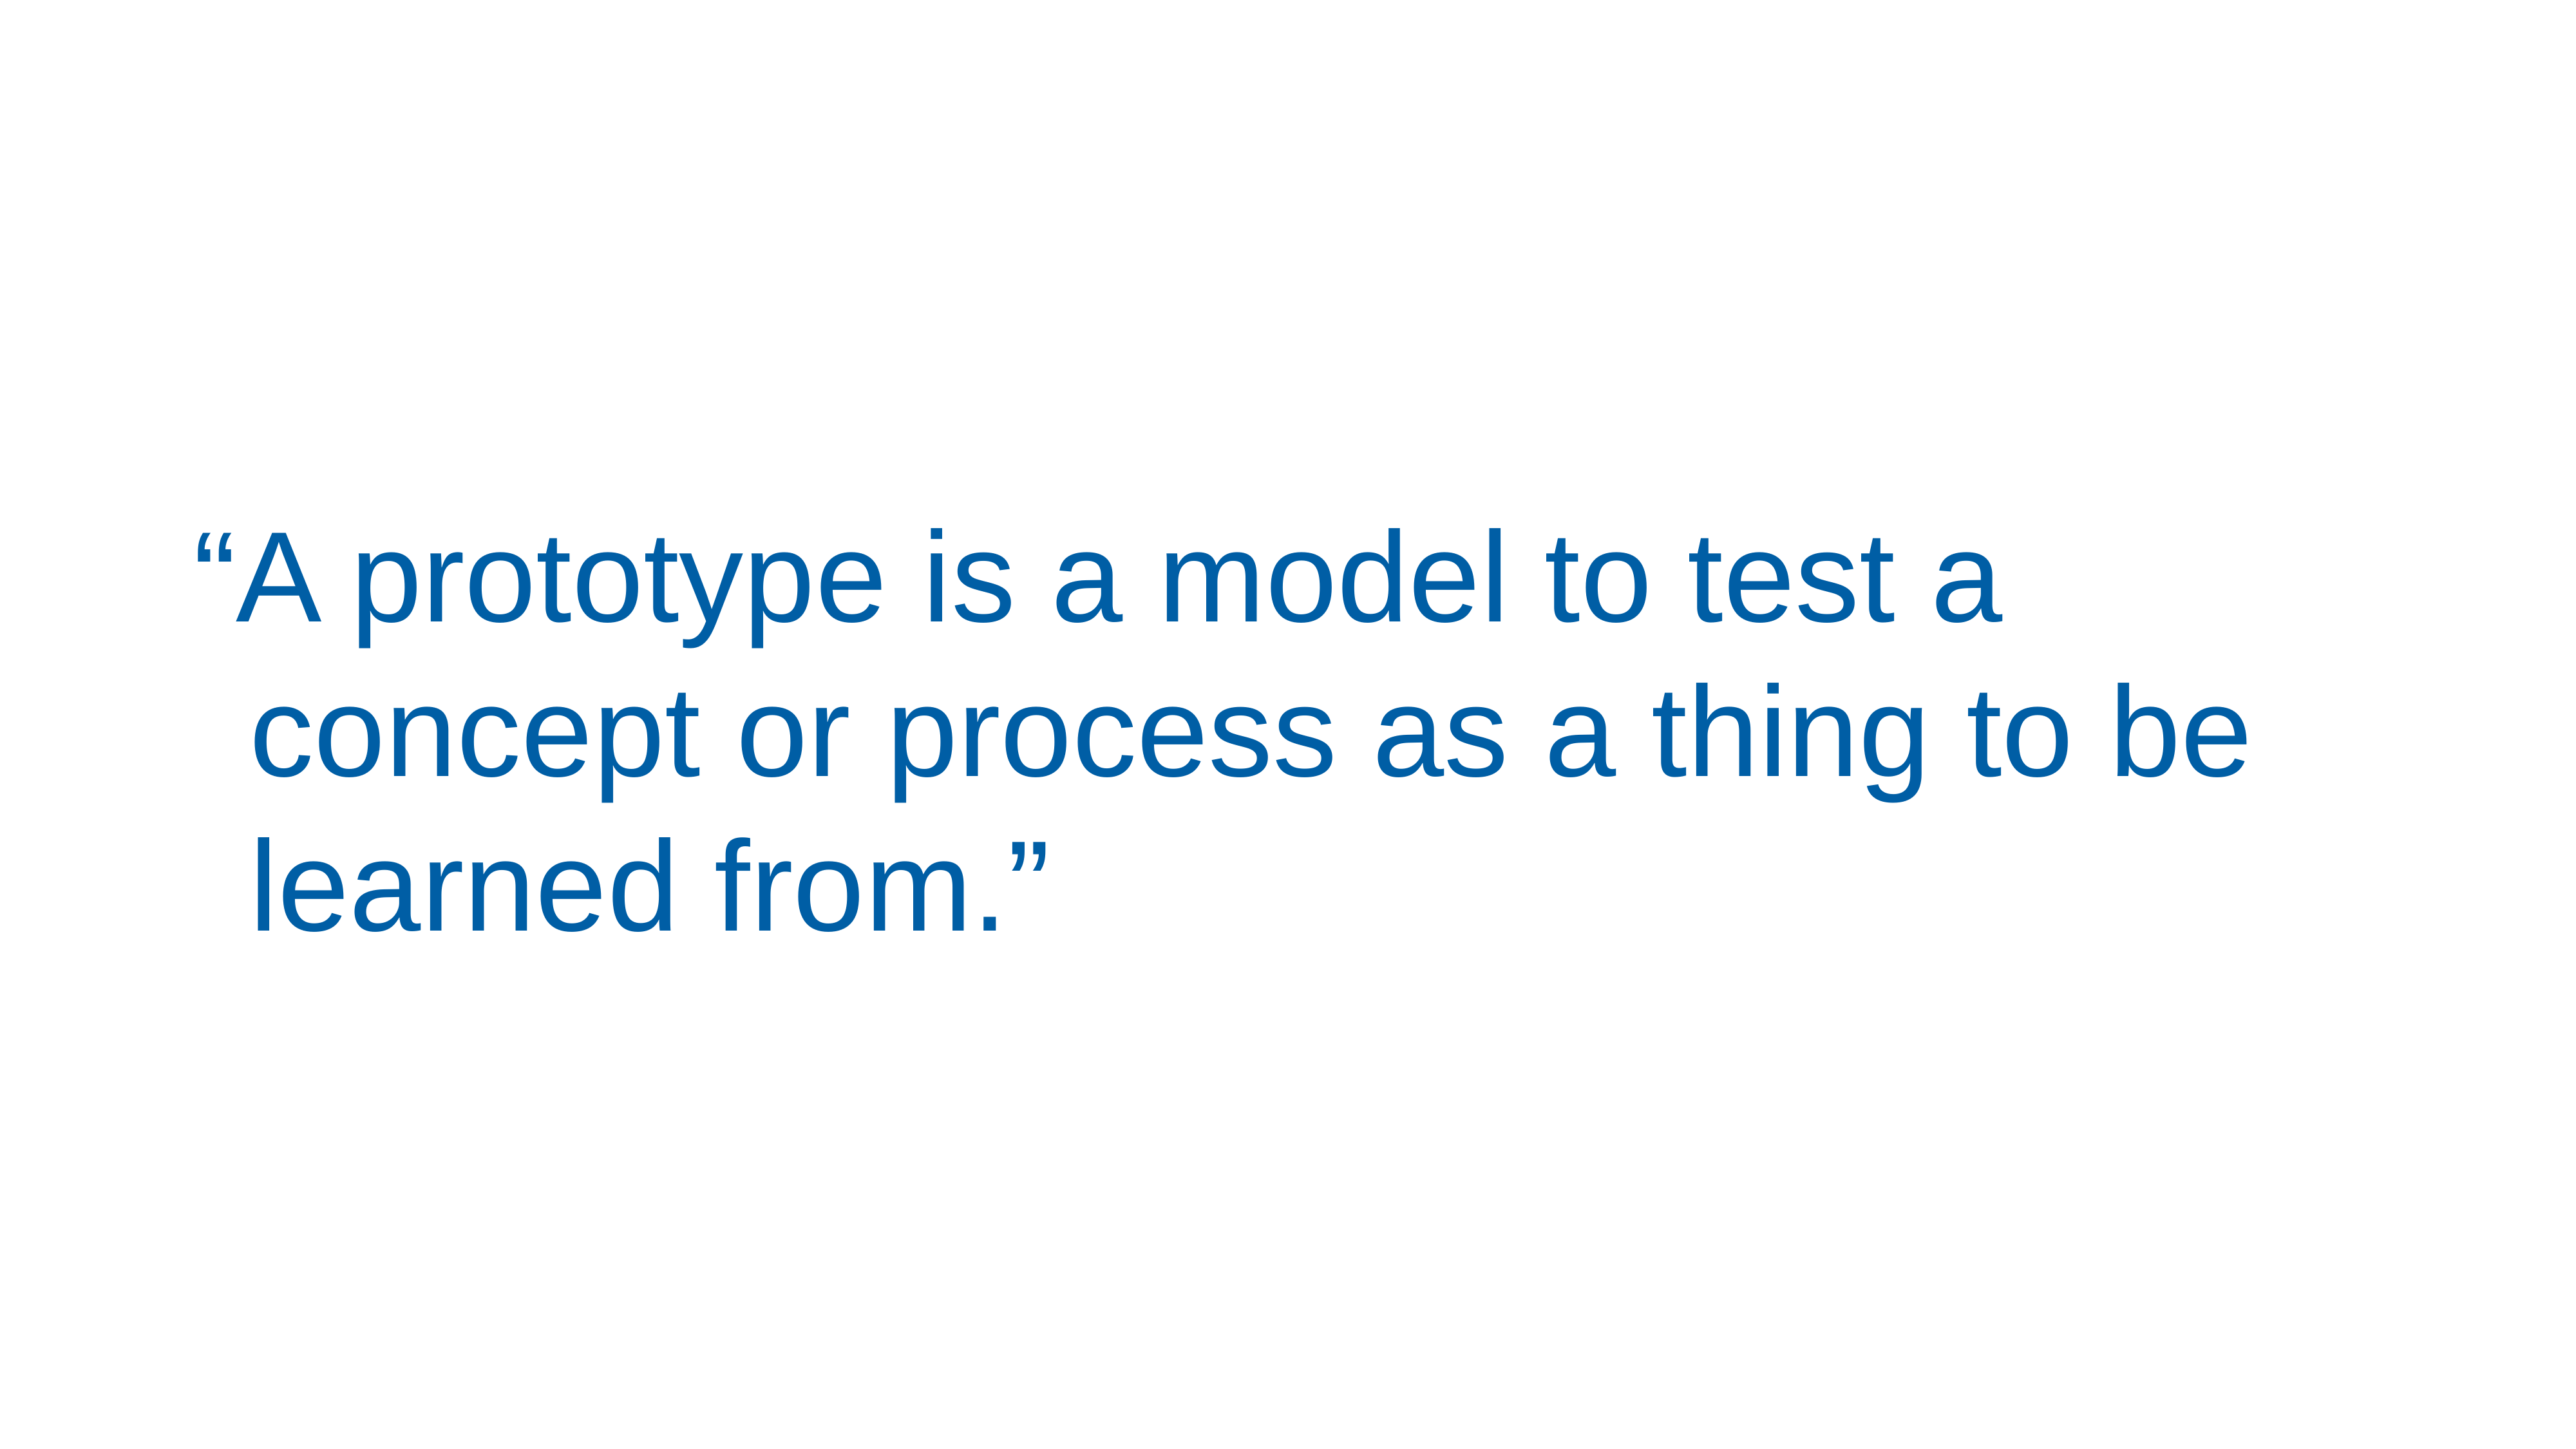

# “A prototype is a model to test a concept or process as a thing to be learned from.”